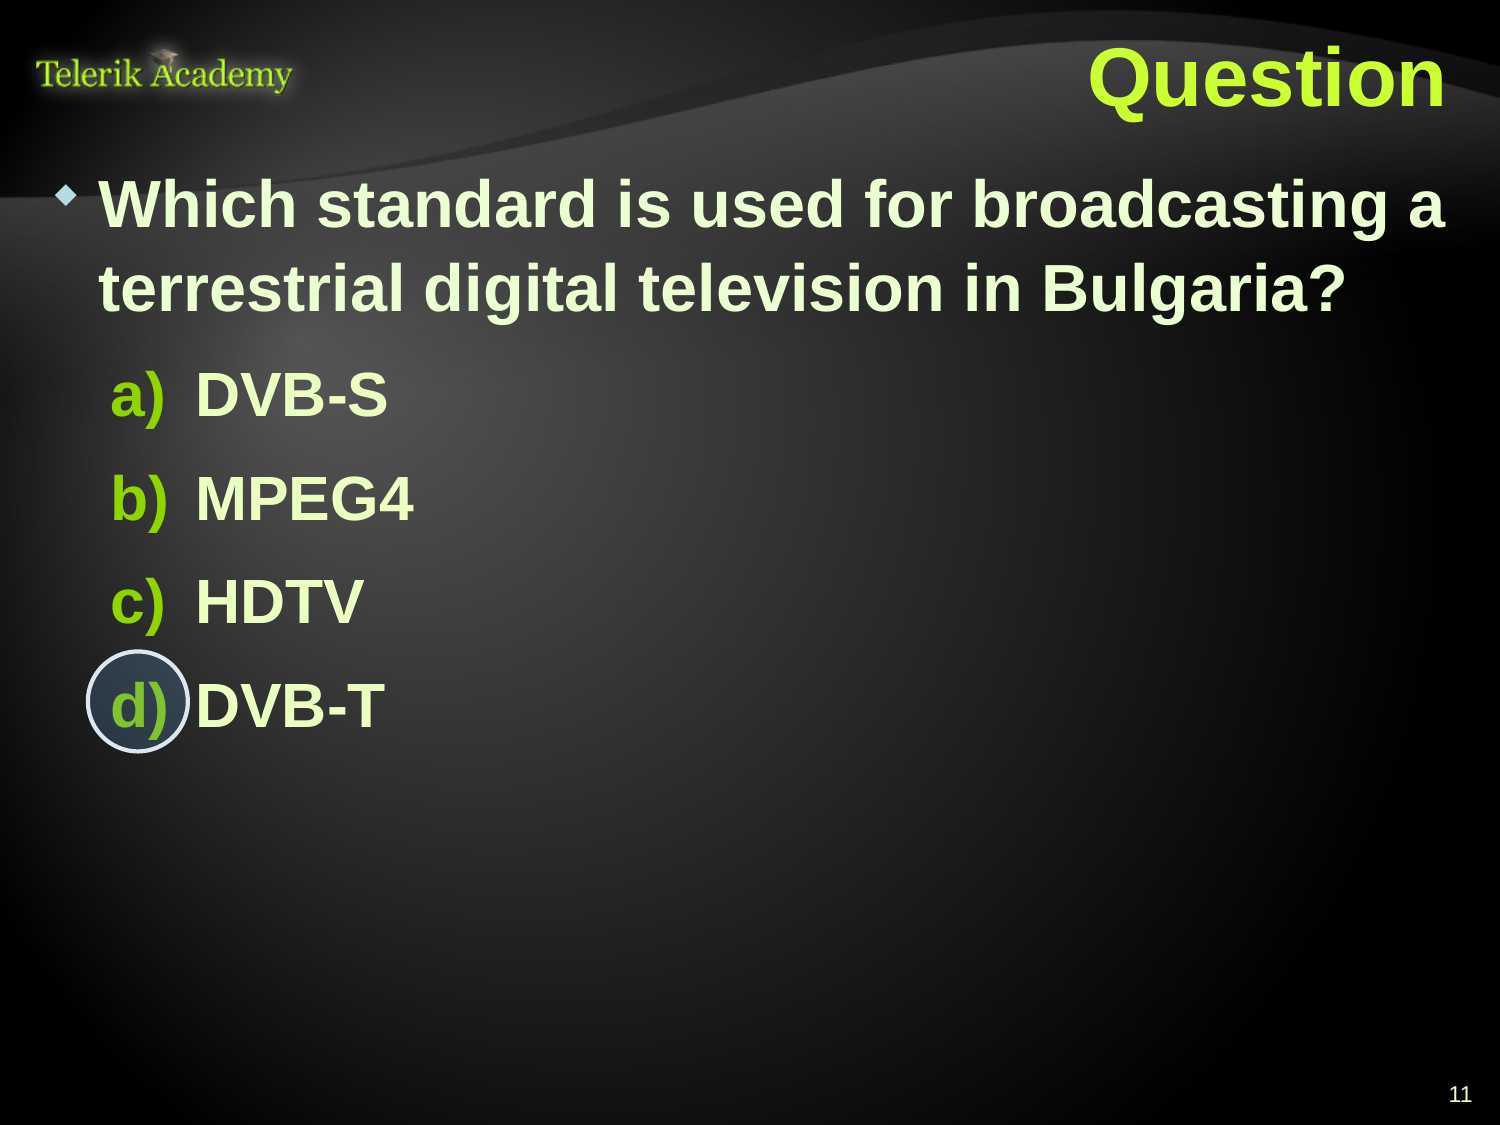

# Question
Which standard is used for broadcasting a terrestrial digital television in Bulgaria?
DVB-S
MPEG4
HDTV
DVB-T

11